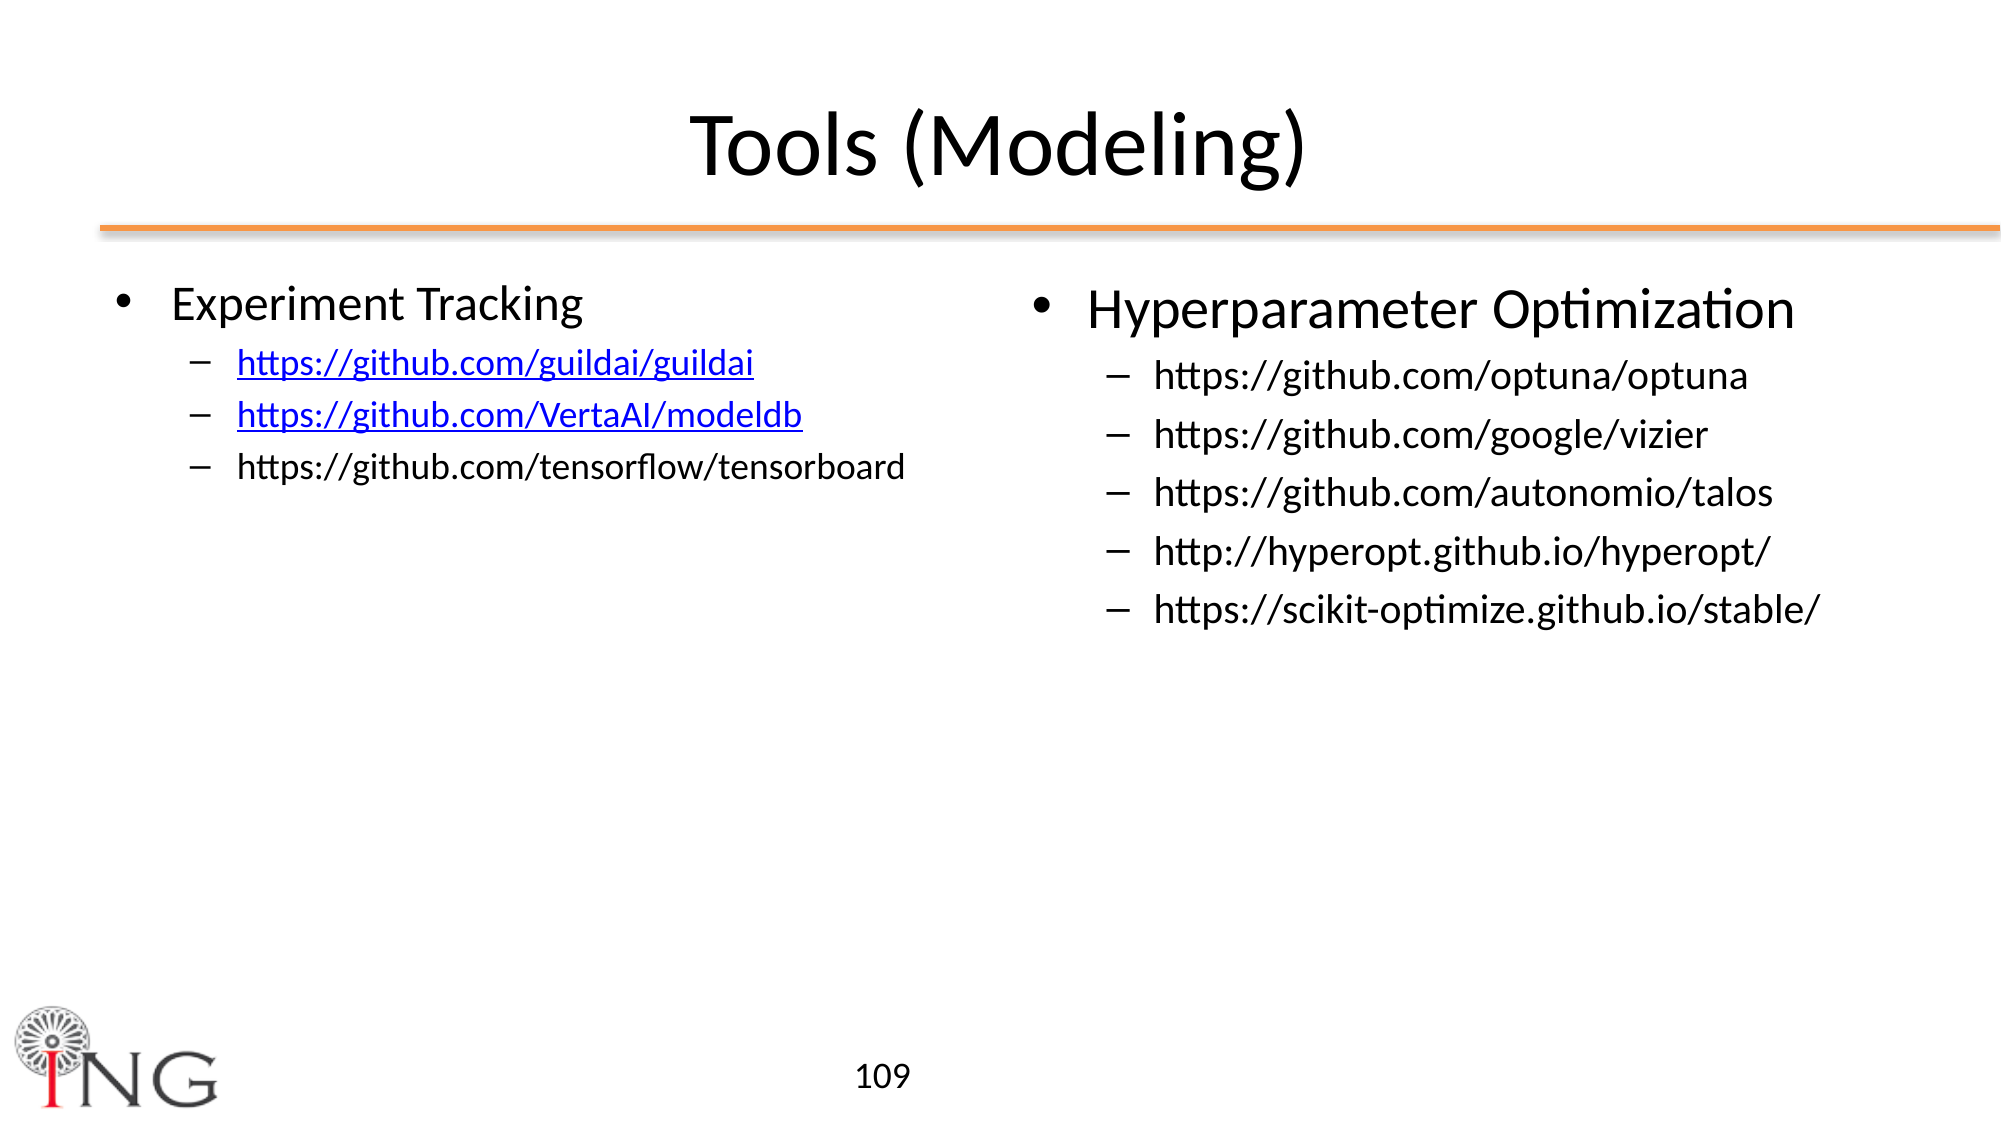

# Tools (Modeling)
Experiment Tracking
https://github.com/guildai/guildai
https://github.com/VertaAI/modeldb
https://github.com/tensorflow/tensorboard

Hyperparameter Optimization
https://github.com/optuna/optuna
https://github.com/google/vizier
https://github.com/autonomio/talos
http://hyperopt.github.io/hyperopt/
https://scikit-optimize.github.io/stable/

109